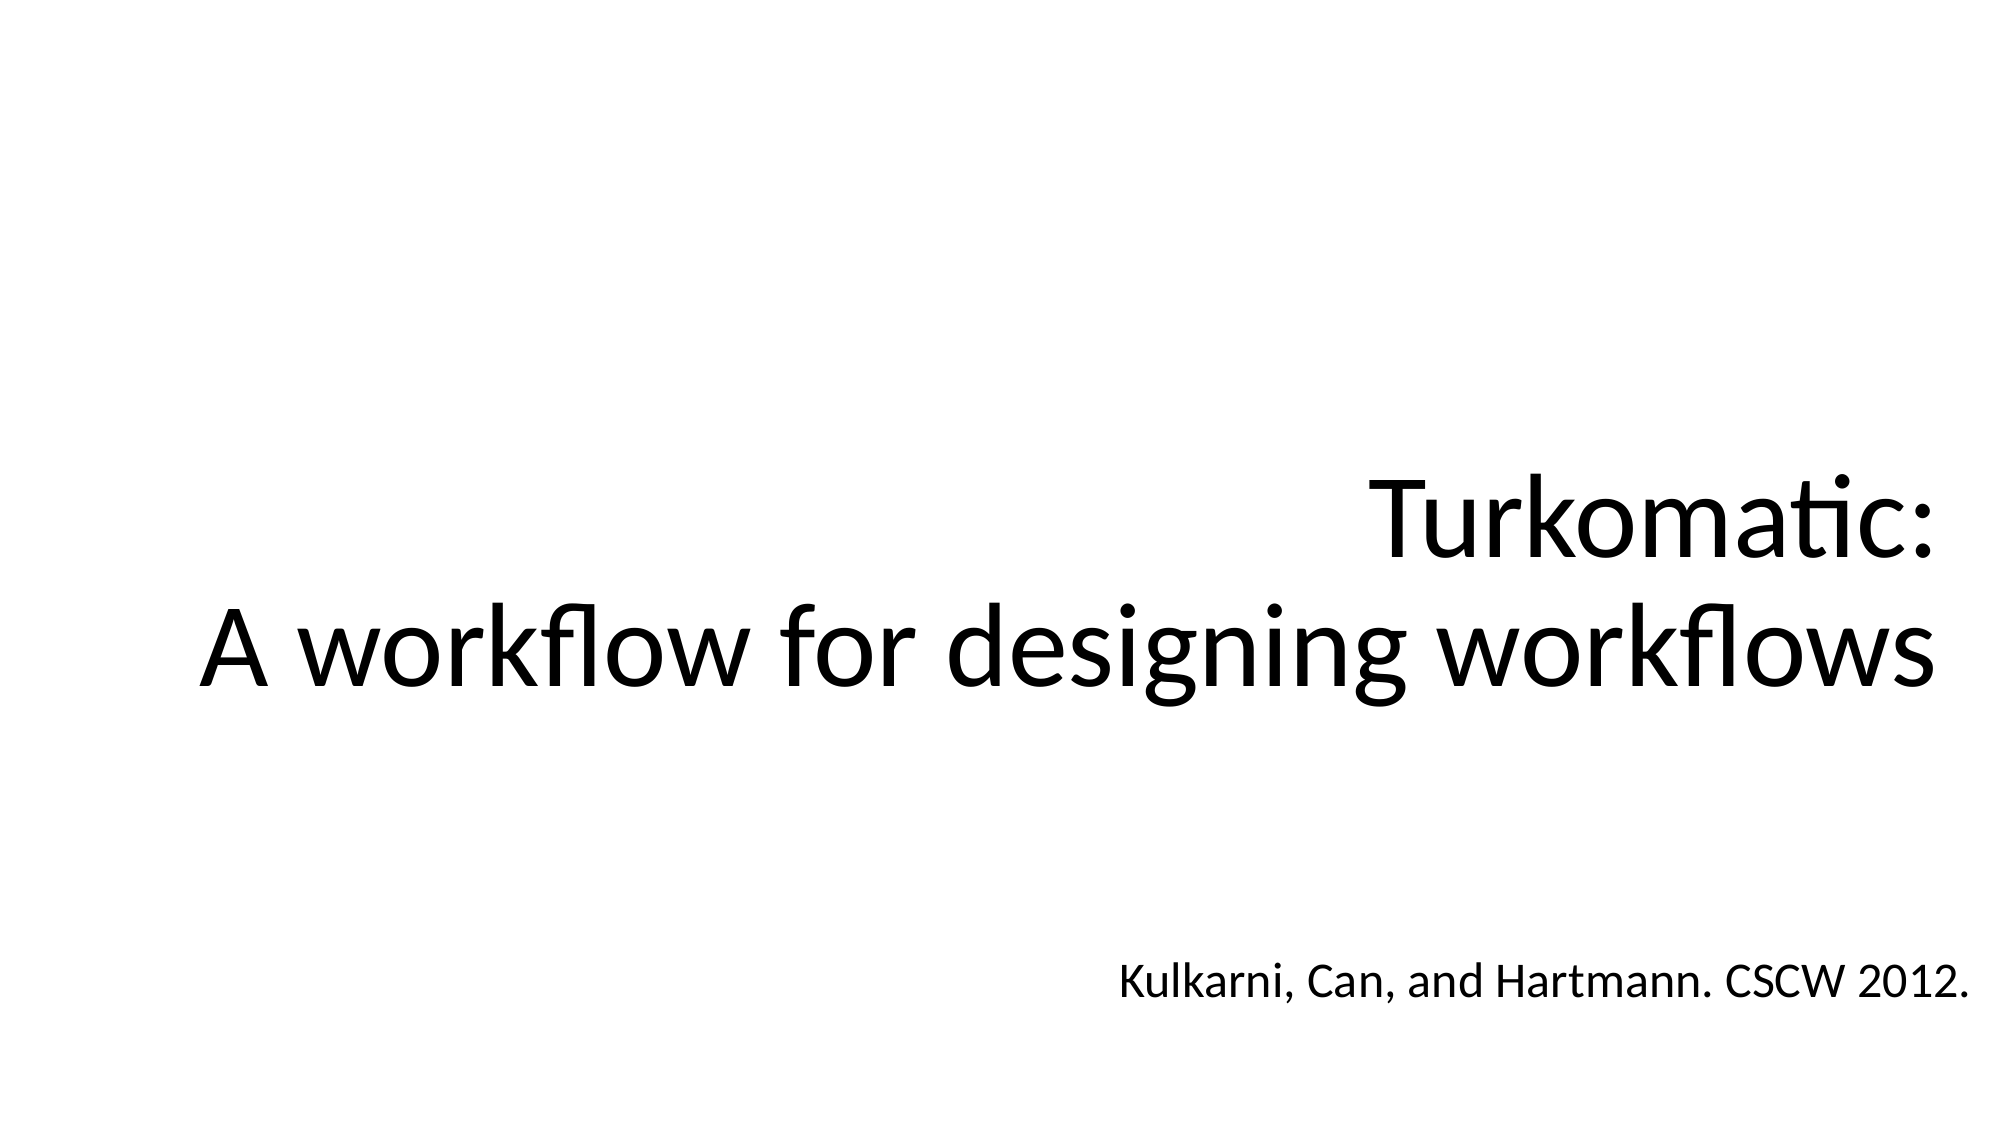

# Turkomatic: A workflow for designing workflows
Kulkarni, Can, and Hartmann. CSCW 2012.